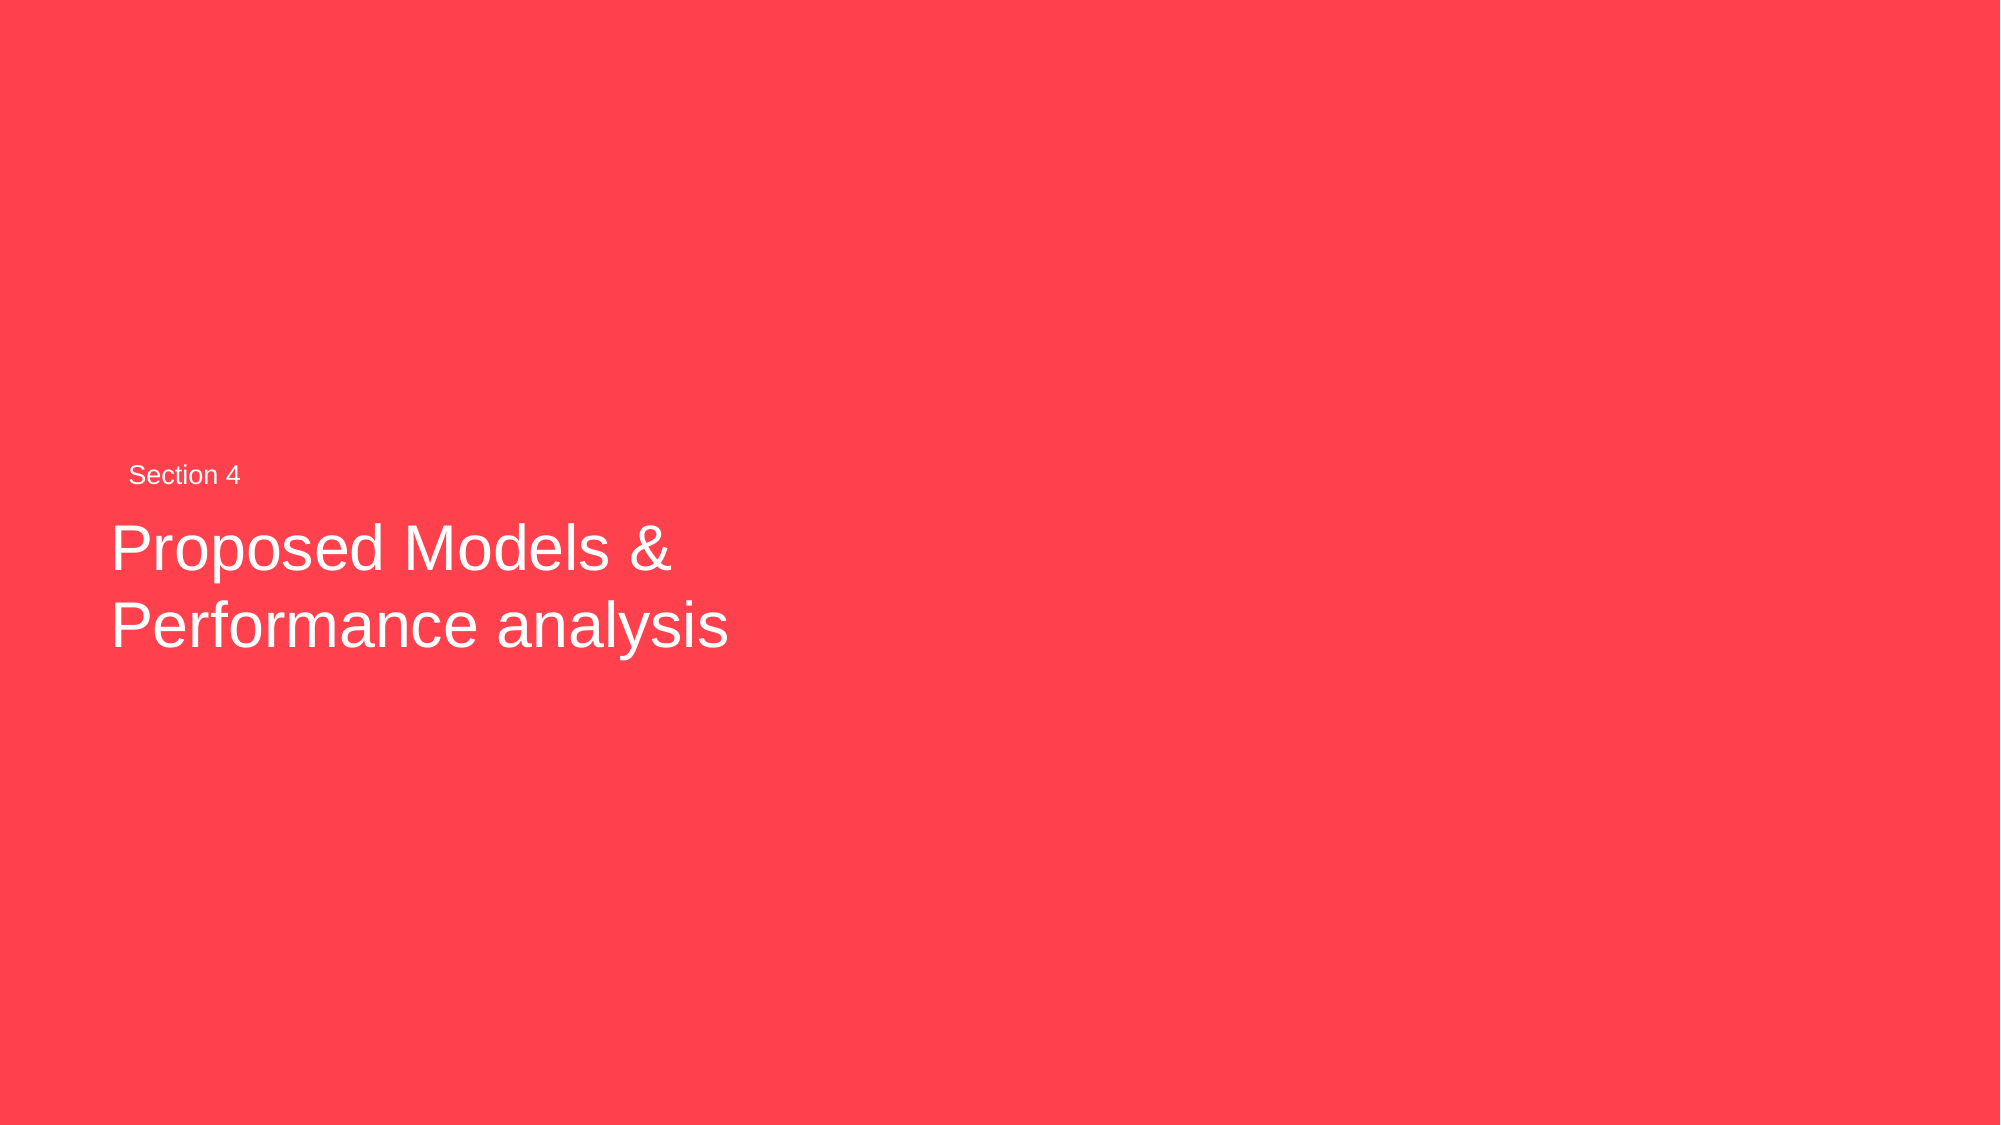

Section 4
Proposed Models &
Performance analysis